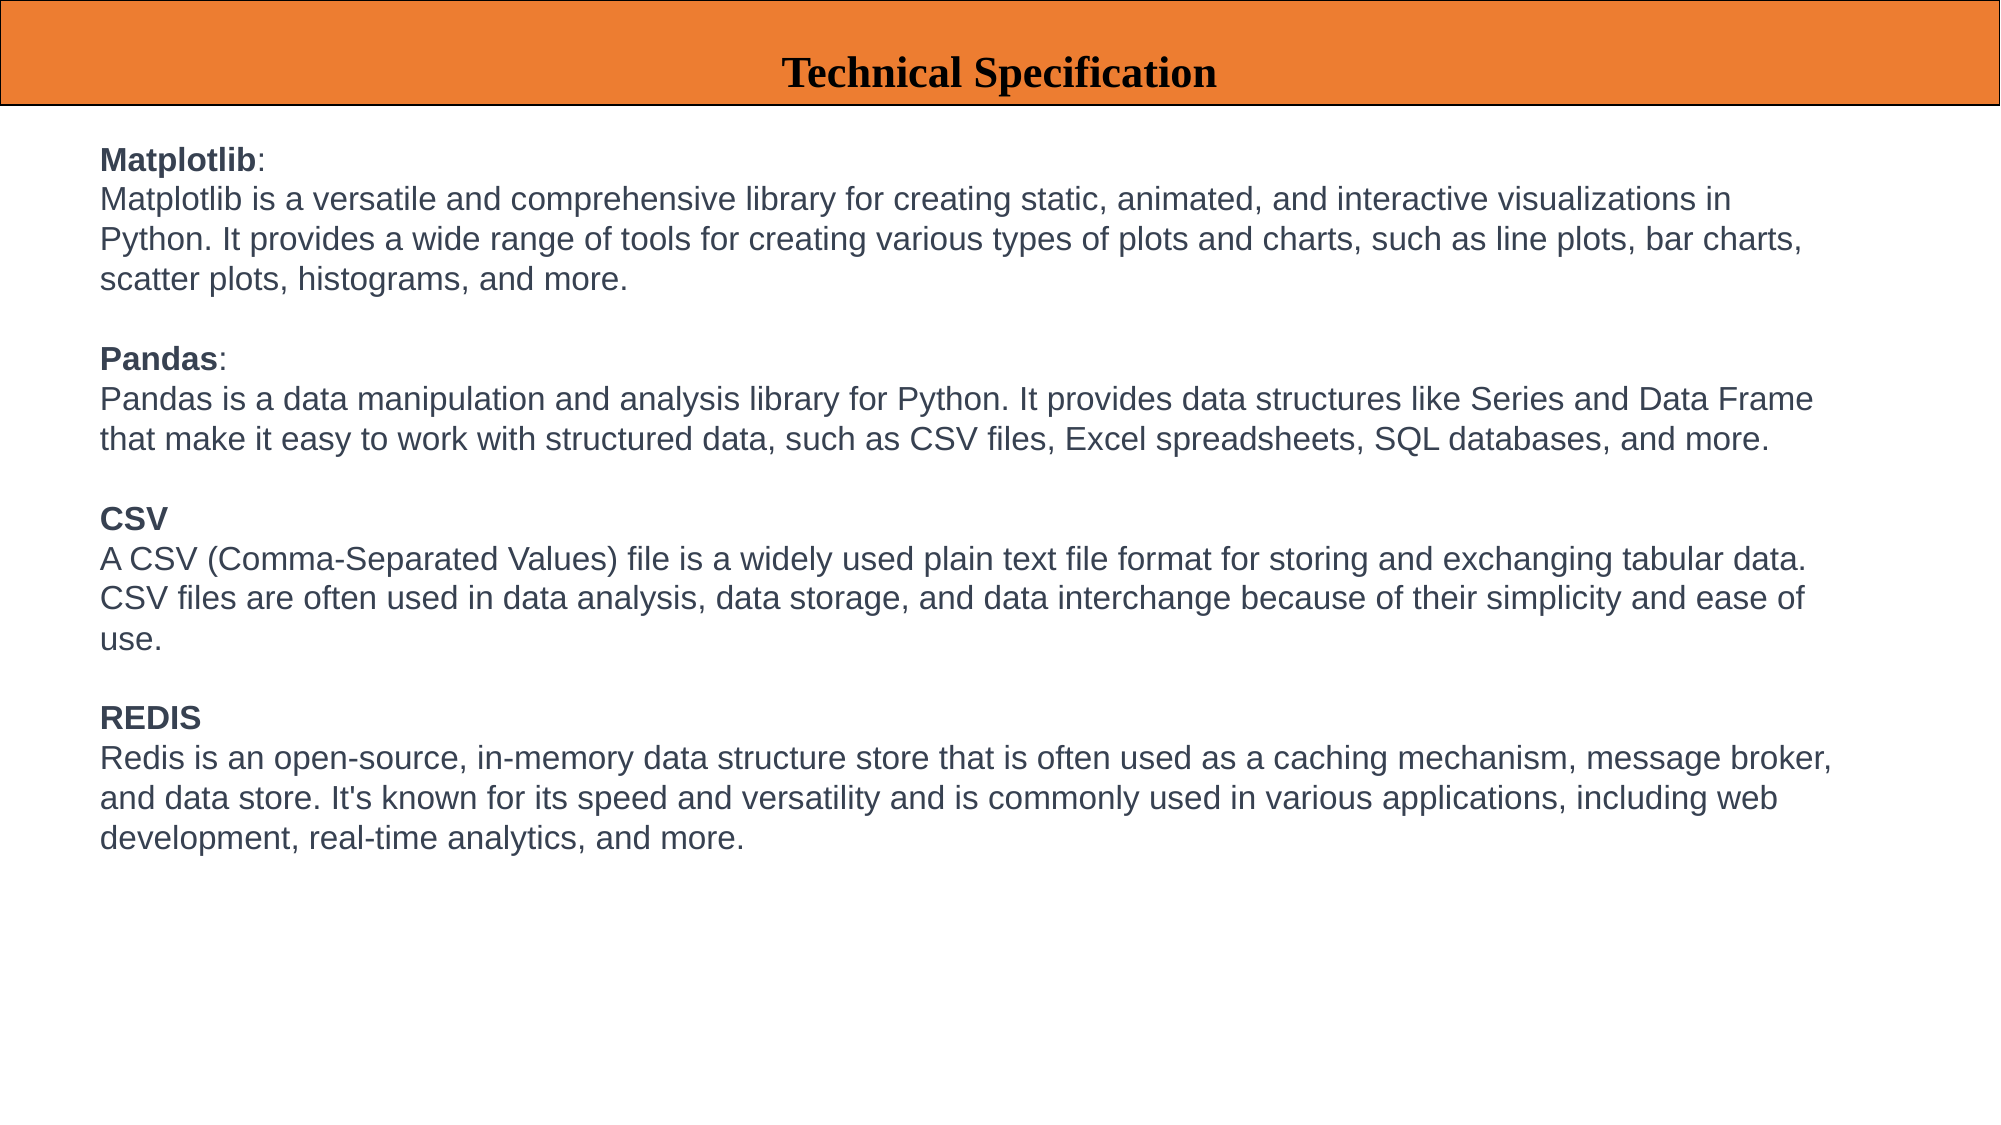

Technical Specification

Matplotlib:
Matplotlib is a versatile and comprehensive library for creating static, animated, and interactive visualizations in Python. It provides a wide range of tools for creating various types of plots and charts, such as line plots, bar charts, scatter plots, histograms, and more.

Pandas:
Pandas is a data manipulation and analysis library for Python. It provides data structures like Series and Data Frame that make it easy to work with structured data, such as CSV files, Excel spreadsheets, SQL databases, and more.

CSV
A CSV (Comma-Separated Values) file is a widely used plain text file format for storing and exchanging tabular data. CSV files are often used in data analysis, data storage, and data interchange because of their simplicity and ease of use.

REDIS
Redis is an open-source, in-memory data structure store that is often used as a caching mechanism, message broker, and data store. It's known for its speed and versatility and is commonly used in various applications, including web development, real-time analytics, and more.